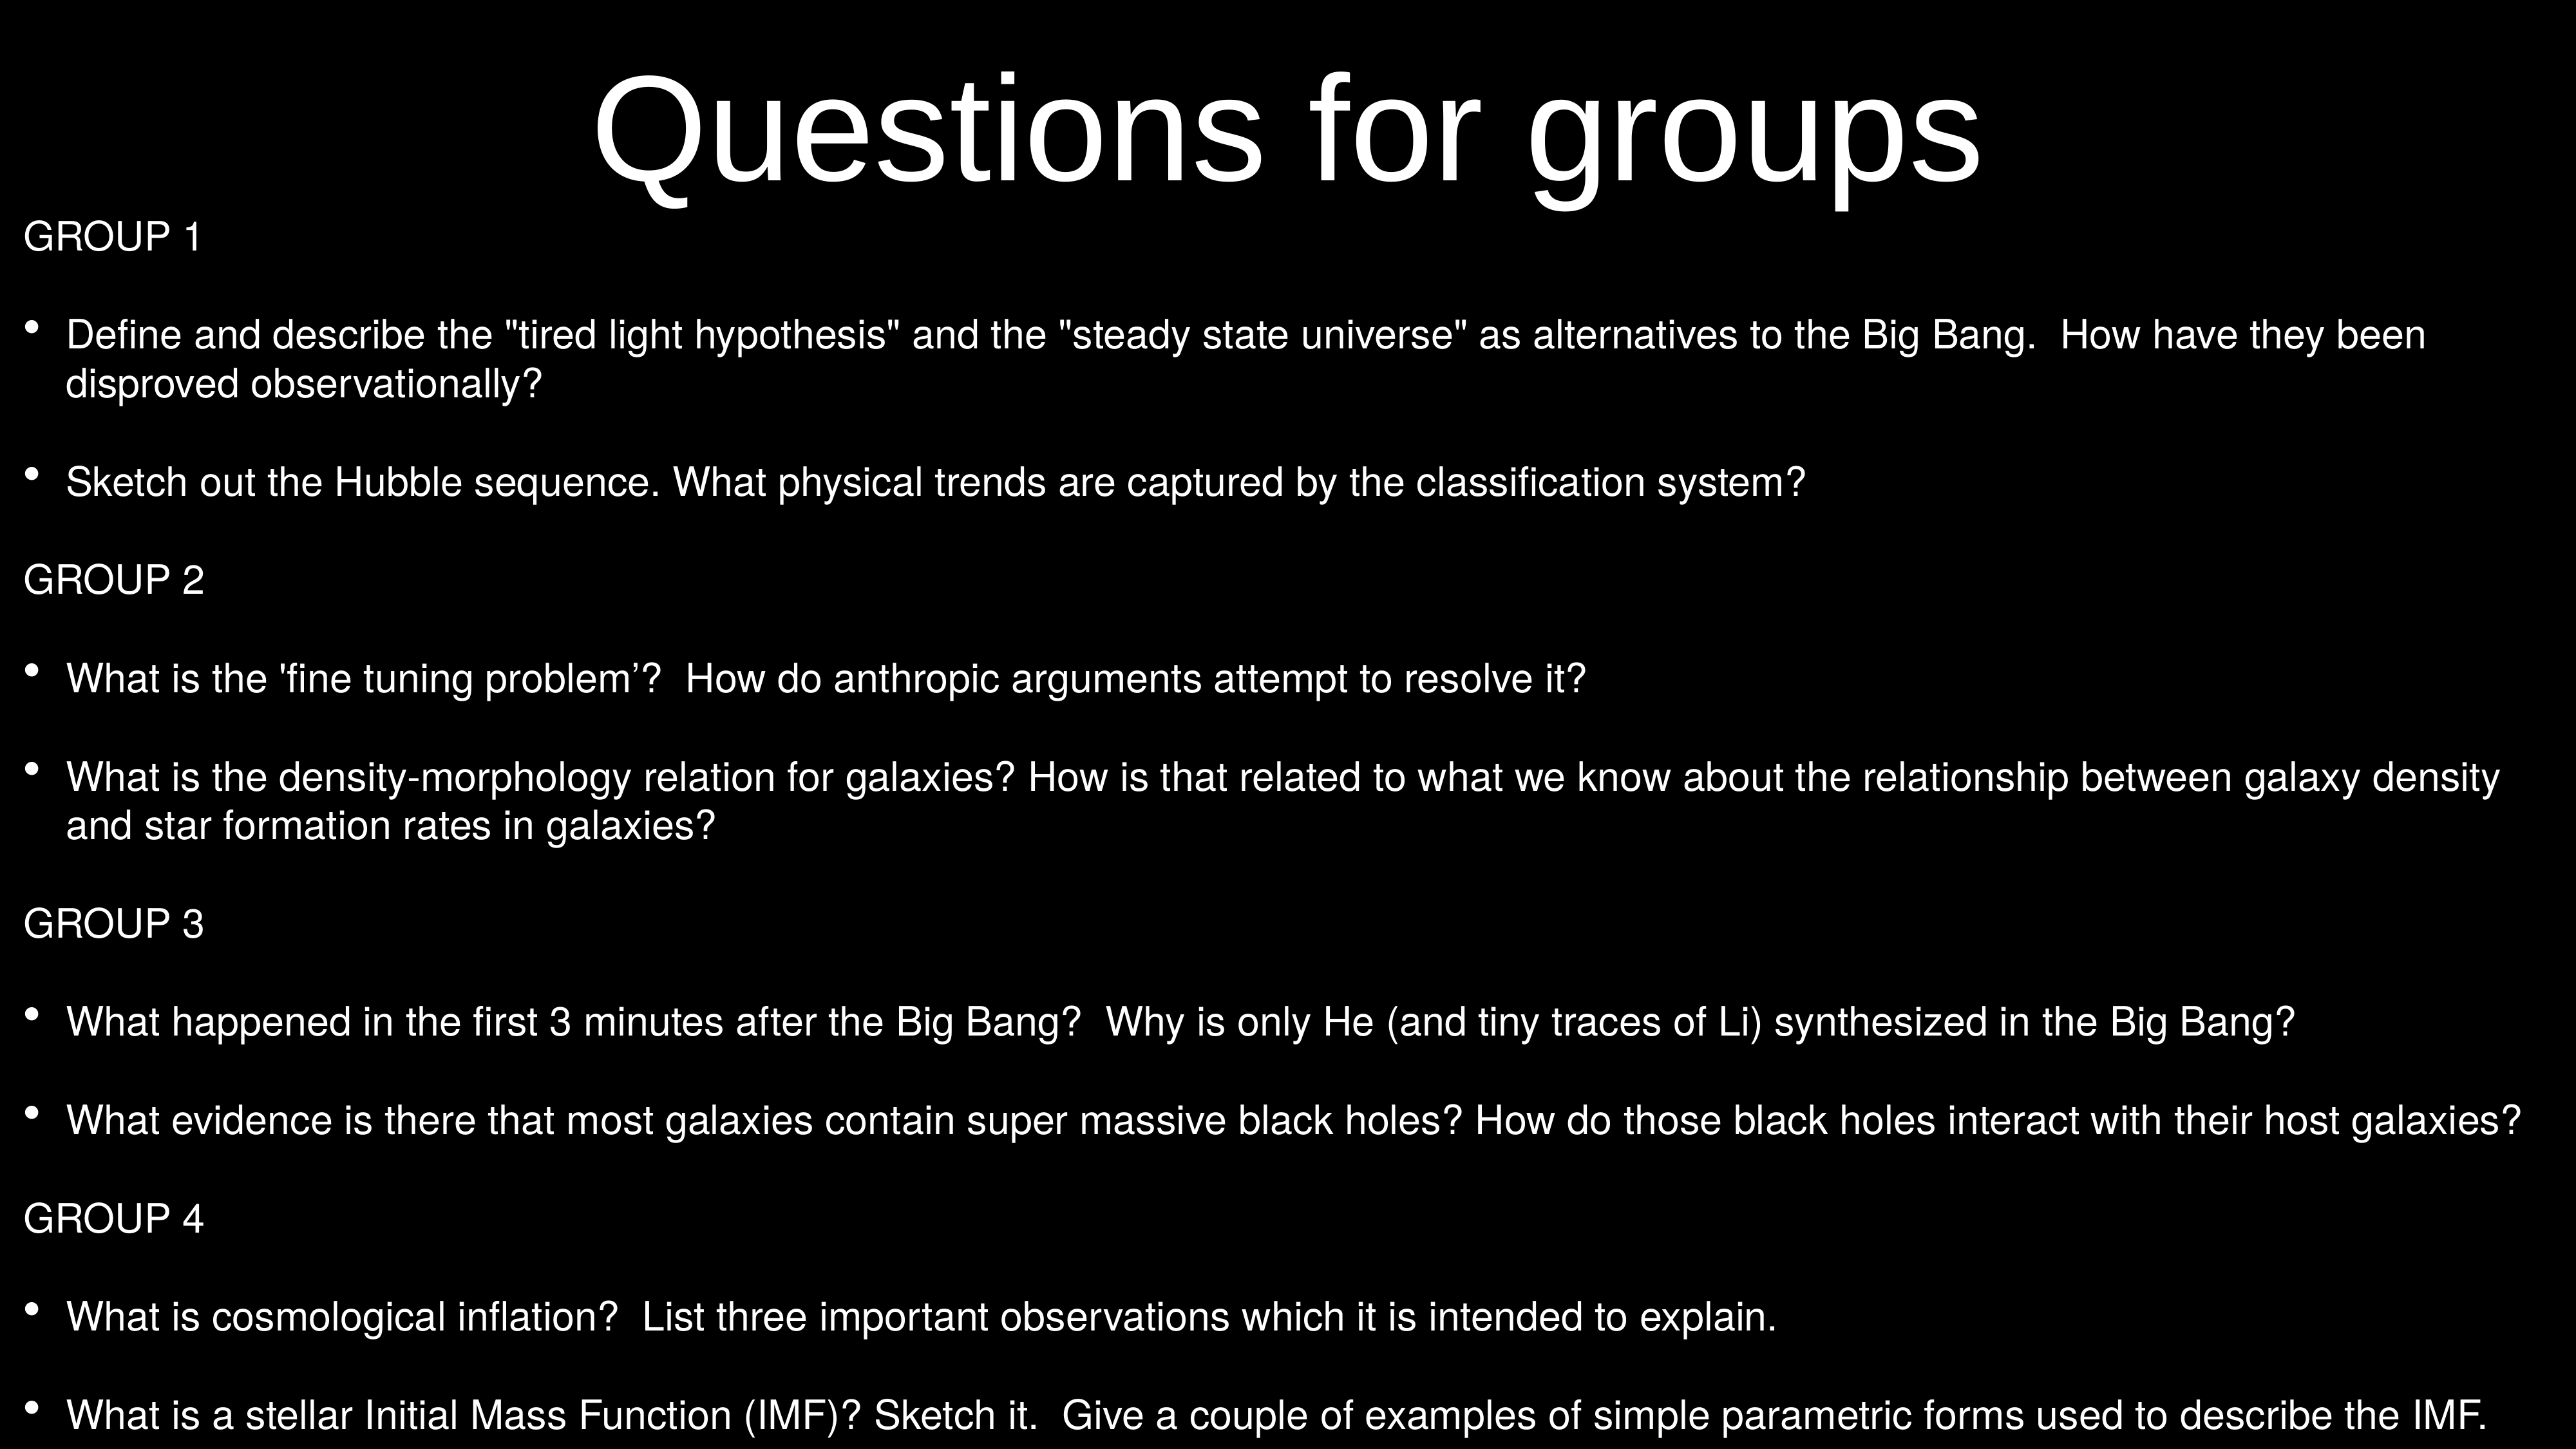

# Questions for groups
GROUP 1
Define and describe the "tired light hypothesis" and the "steady state universe" as alternatives to the Big Bang.  How have they been disproved observationally?
Sketch out the Hubble sequence. What physical trends are captured by the classification system?
GROUP 2
What is the 'fine tuning problem’?  How do anthropic arguments attempt to resolve it?
What is the density-morphology relation for galaxies? How is that related to what we know about the relationship between galaxy density and star formation rates in galaxies?
GROUP 3
What happened in the first 3 minutes after the Big Bang?  Why is only He (and tiny traces of Li) synthesized in the Big Bang?
What evidence is there that most galaxies contain super massive black holes? How do those black holes interact with their host galaxies?
GROUP 4
What is cosmological inflation?  List three important observations which it is intended to explain.
What is a stellar Initial Mass Function (IMF)? Sketch it.  Give a couple of examples of simple parametric forms used to describe the IMF.